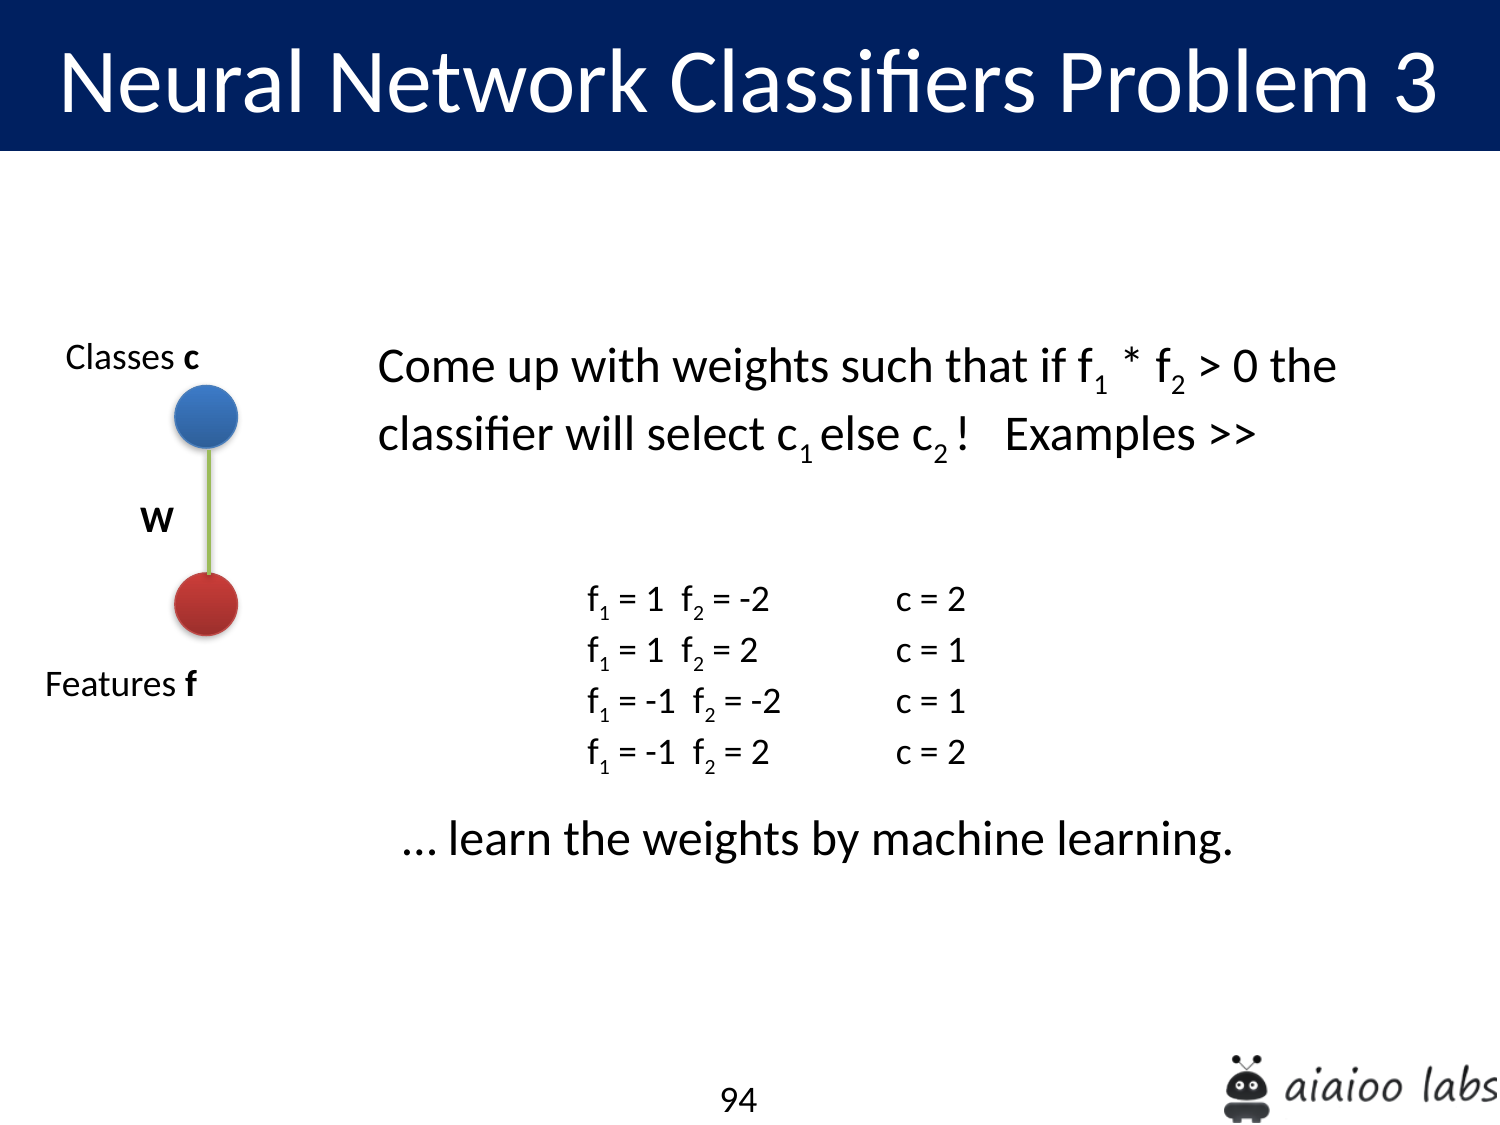

Neural Network Classifiers Problem 3
Classes c
Come up with weights such that if f1 * f2 > 0 the classifier will select c1 else c2 !   Examples >>

W
f1 = 1  f2 = -2	 c = 2
f1 = 1  f2 = 2	 c = 1
f1 = -1  f2 = -2	 c = 1
f1 = -1  f2 = 2	 c = 2

Features f
… learn the weights by machine learning.